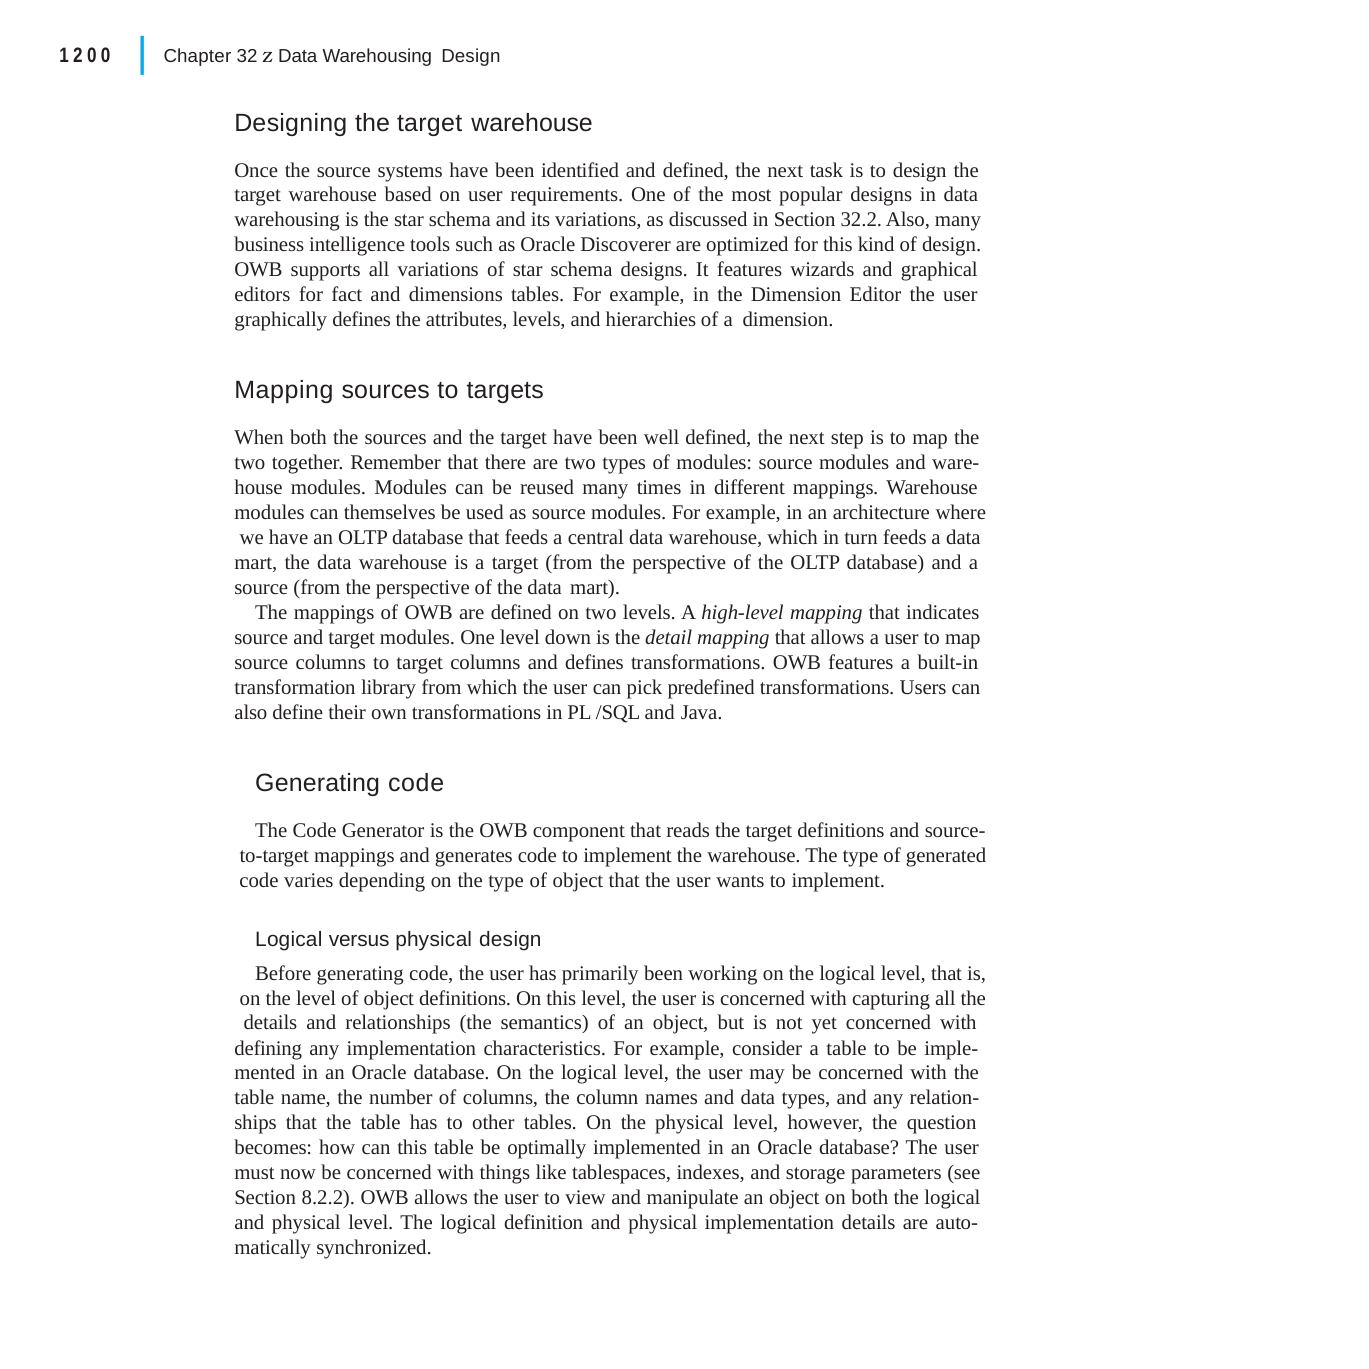

|
1200
Chapter 32 z Data Warehousing Design
Designing the target warehouse
Once the source systems have been identified and defined, the next task is to design the  target warehouse based on user requirements. One of the most popular designs in data  warehousing is the star schema and its variations, as discussed in Section 32.2. Also, many  business intelligence tools such as Oracle Discoverer are optimized for this kind of design.  OWB supports all variations of star schema designs. It features wizards and graphical  editors for fact and dimensions tables. For example, in the Dimension Editor the user  graphically defines the attributes, levels, and hierarchies of a dimension.

Mapping sources to targets
When both the sources and the target have been well defined, the next step is to map the  two together. Remember that there are two types of modules: source modules and ware-  house modules. Modules can be reused many times in different mappings. Warehouse  modules can themselves be used as source modules. For example, in an architecture where  we have an OLTP database that feeds a central data warehouse, which in turn feeds a data  mart, the data warehouse is a target (from the perspective of the OLTP database) and a  source (from the perspective of the data mart).
The mappings of OWB are defined on two levels. A high-level mapping that indicates  source and target modules. One level down is the detail mapping that allows a user to map  source columns to target columns and defines transformations. OWB features a built-in  transformation library from which the user can pick predefined transformations. Users can  also define their own transformations in PL /SQL and Java.

Generating code
The Code Generator is the OWB component that reads the target definitions and source-  to-target mappings and generates code to implement the warehouse. The type of generated  code varies depending on the type of object that the user wants to implement.

Logical versus physical design
Before generating code, the user has primarily been working on the logical level, that is,  on the level of object definitions. On this level, the user is concerned with capturing all the  details and relationships (the semantics) of an object, but is not yet concerned with  defining any implementation characteristics. For example, consider a table to be imple-  mented in an Oracle database. On the logical level, the user may be concerned with the  table name, the number of columns, the column names and data types, and any relation-  ships that the table has to other tables. On the physical level, however, the question  becomes: how can this table be optimally implemented in an Oracle database? The user  must now be concerned with things like tablespaces, indexes, and storage parameters (see  Section 8.2.2). OWB allows the user to view and manipulate an object on both the logical  and physical level. The logical definition and physical implementation details are auto-  matically synchronized.